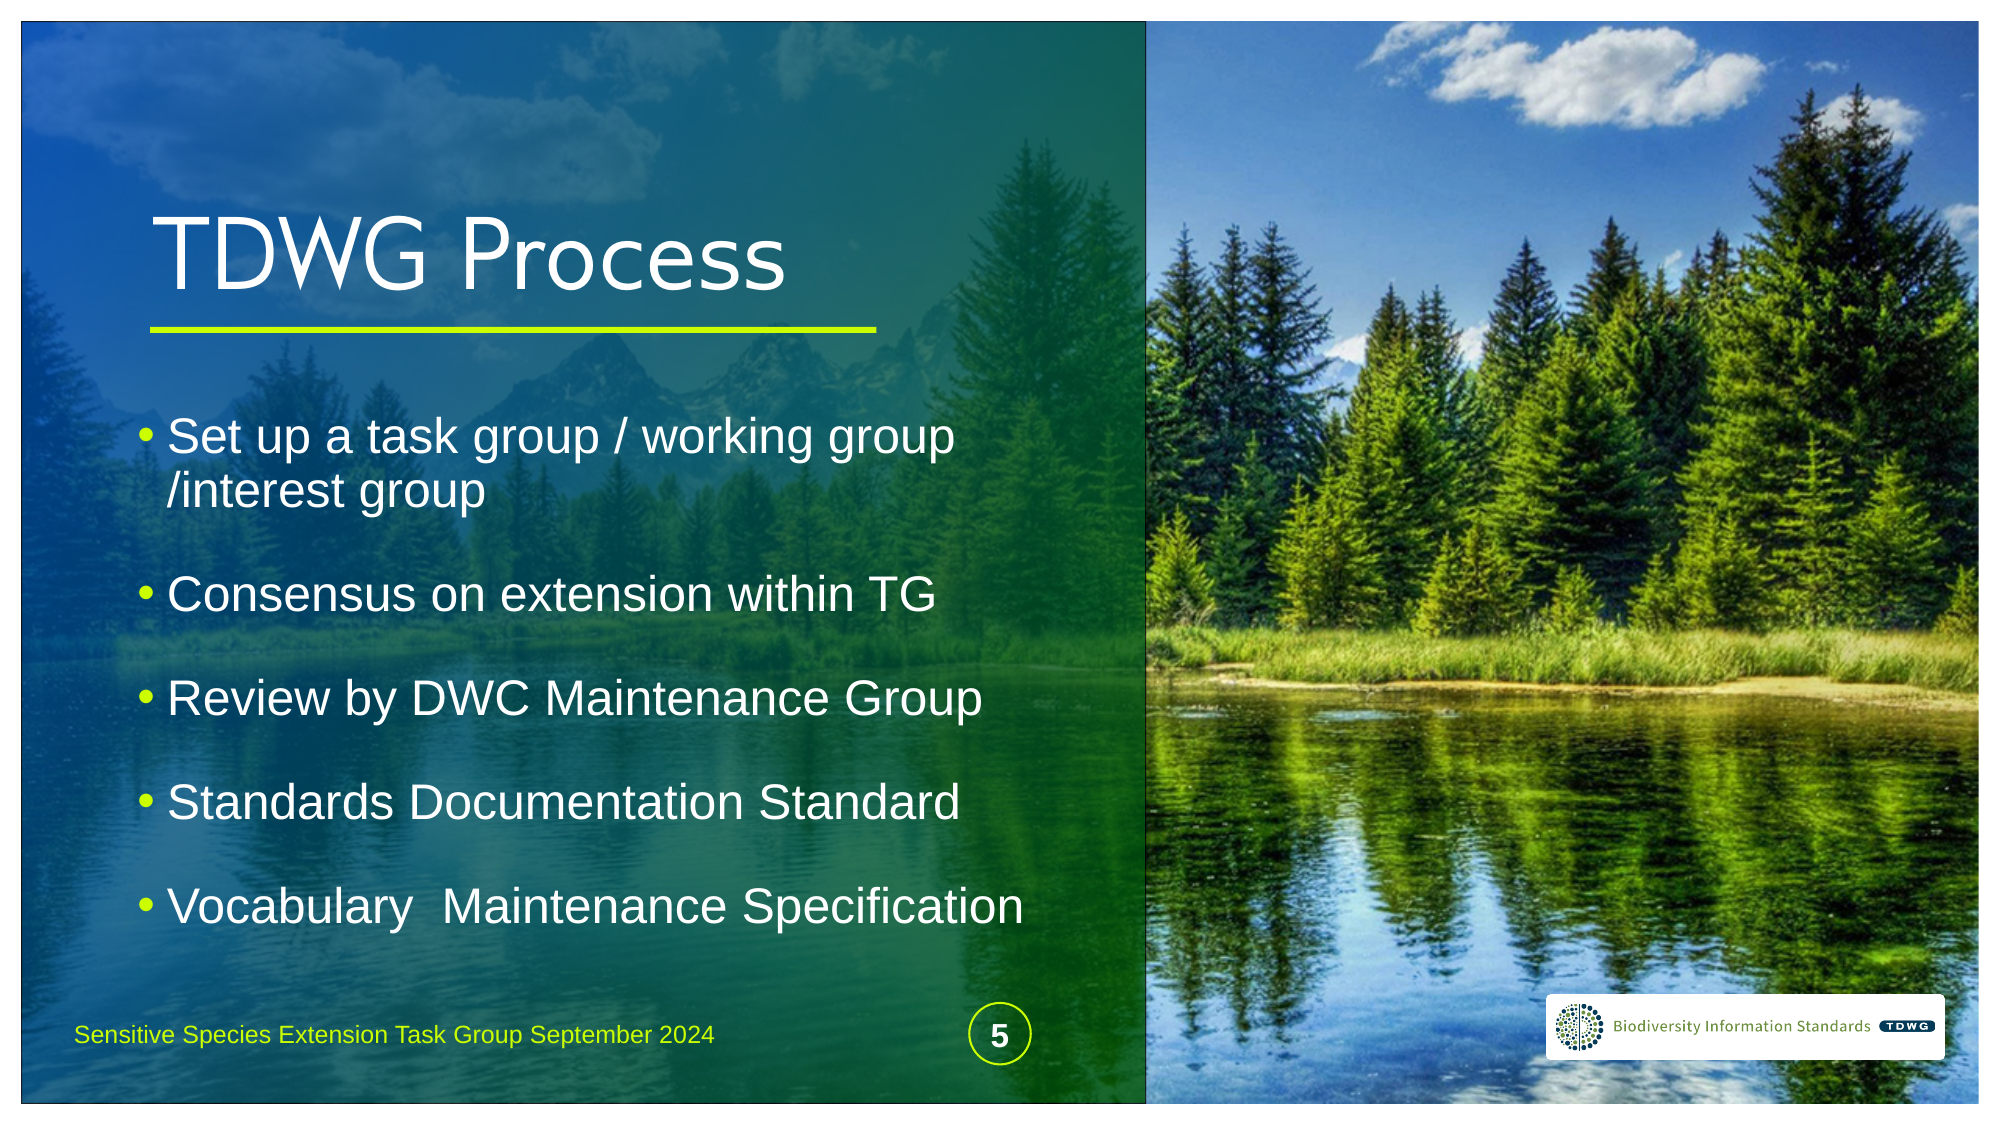

# TDWG Process

Set up a task group / working group /interest group
Consensus on extension within TG
Review by DWC Maintenance Group
Standards Documentation Standard
Vocabulary  Maintenance Specification

Sensitive Species Extension Task Group September 2024
5